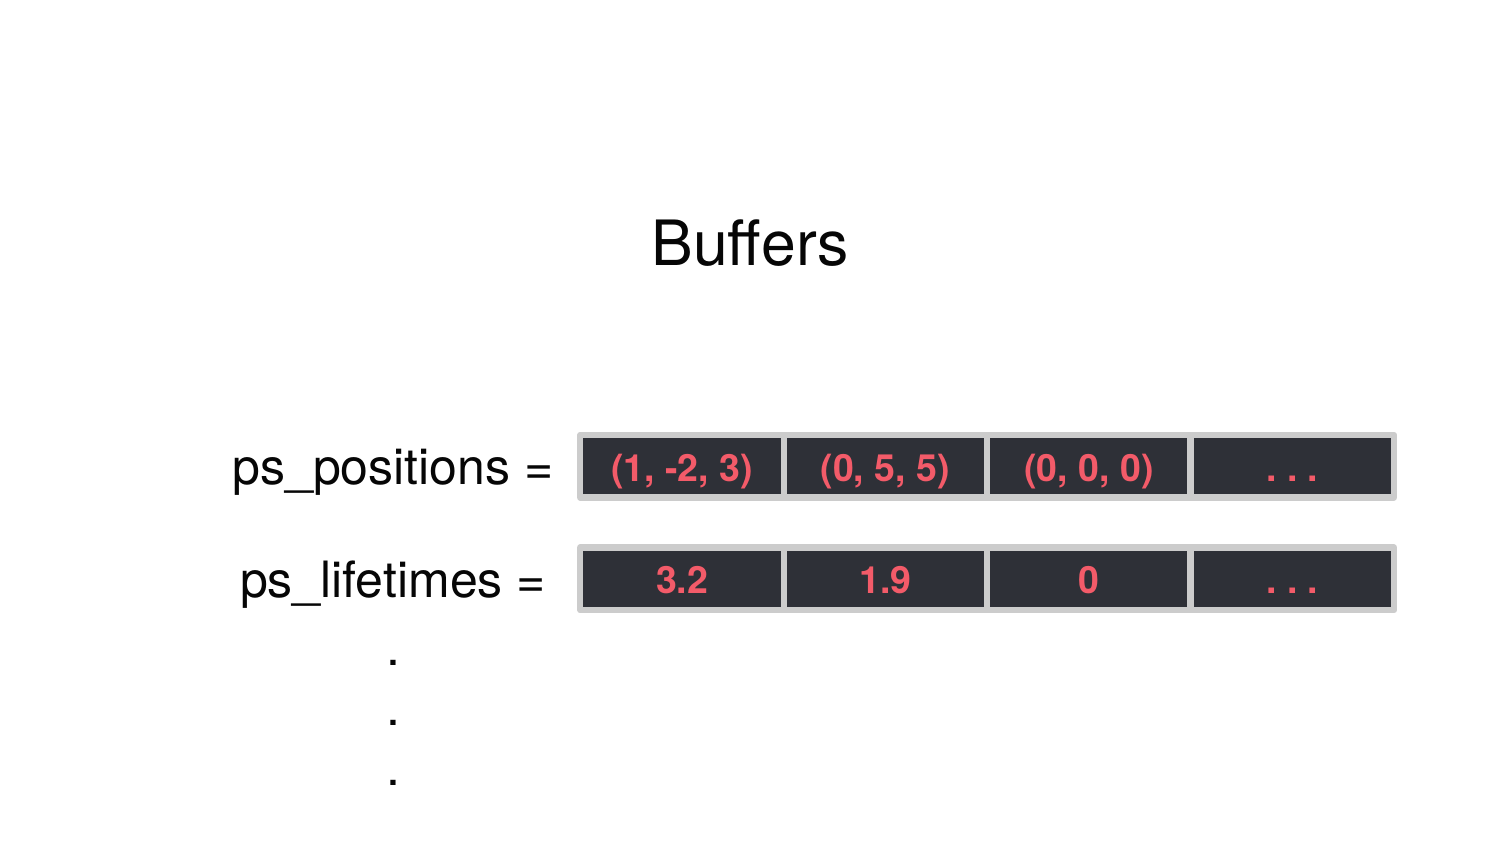

Buffers
ps_positions =
(1, -2, 3)
(0, 5, 5)
(0, 0, 0)
. . .
ps_lifetimes =
3.2
1.9
0
. . .
.
.
.